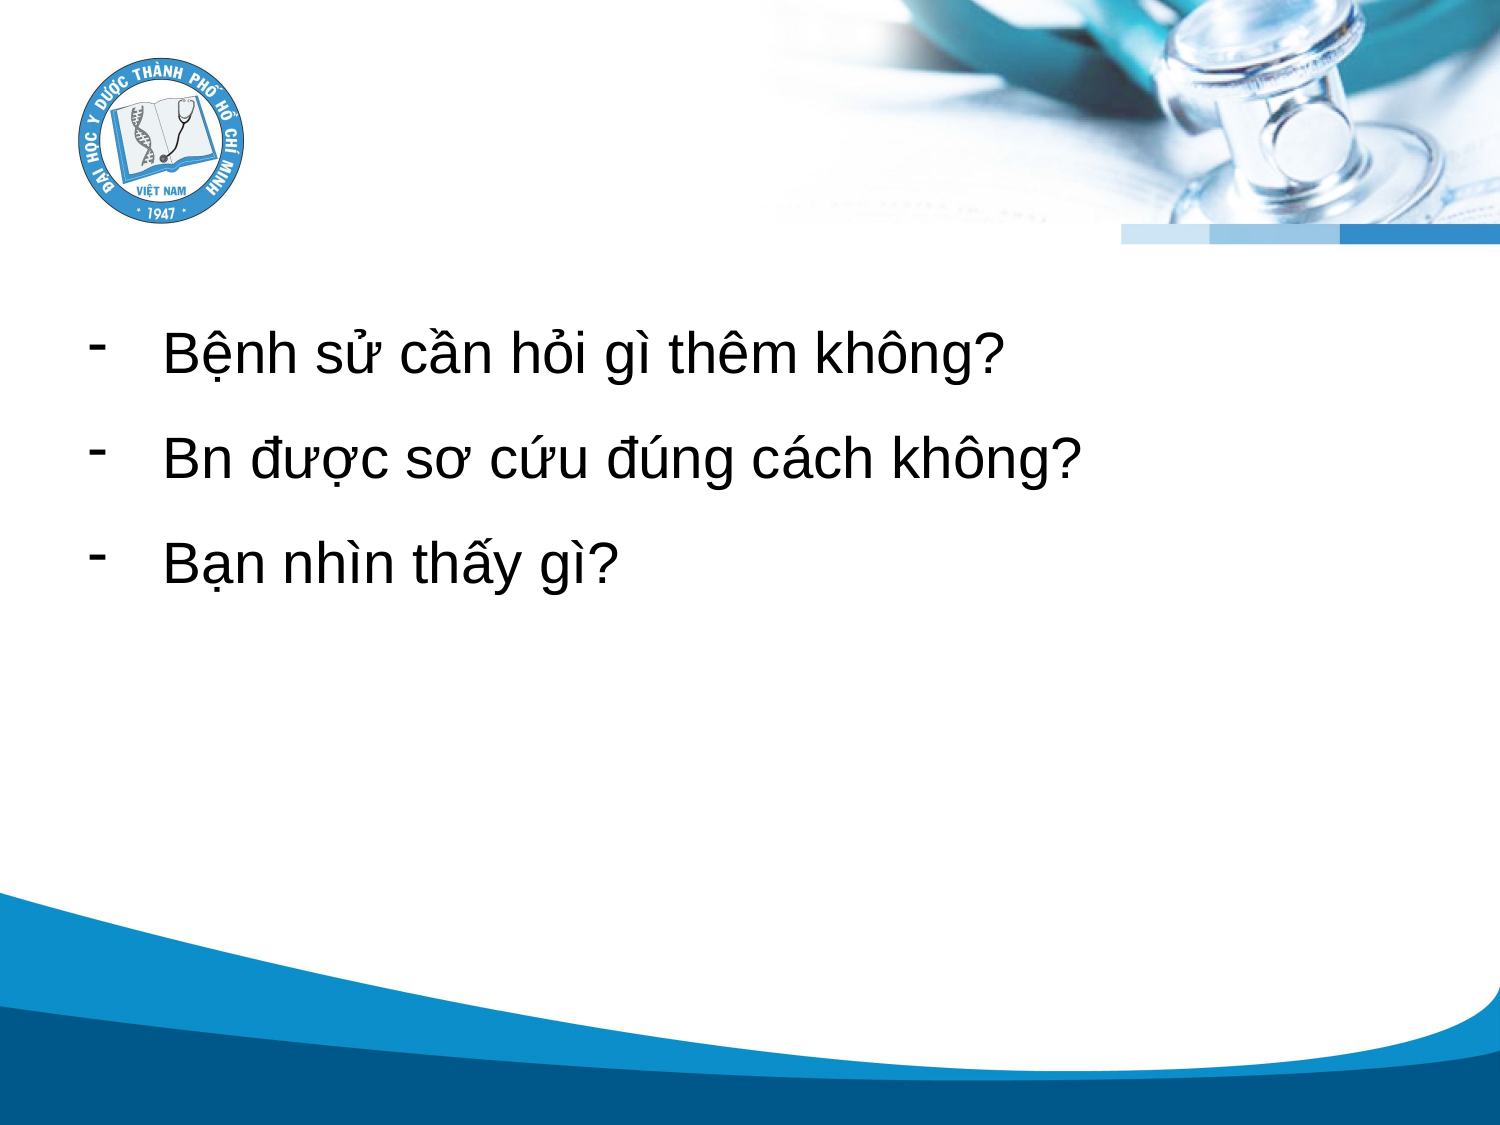

#
Bệnh sử cần hỏi gì thêm không?
Bn được sơ cứu đúng cách không?
Bạn nhìn thấy gì?